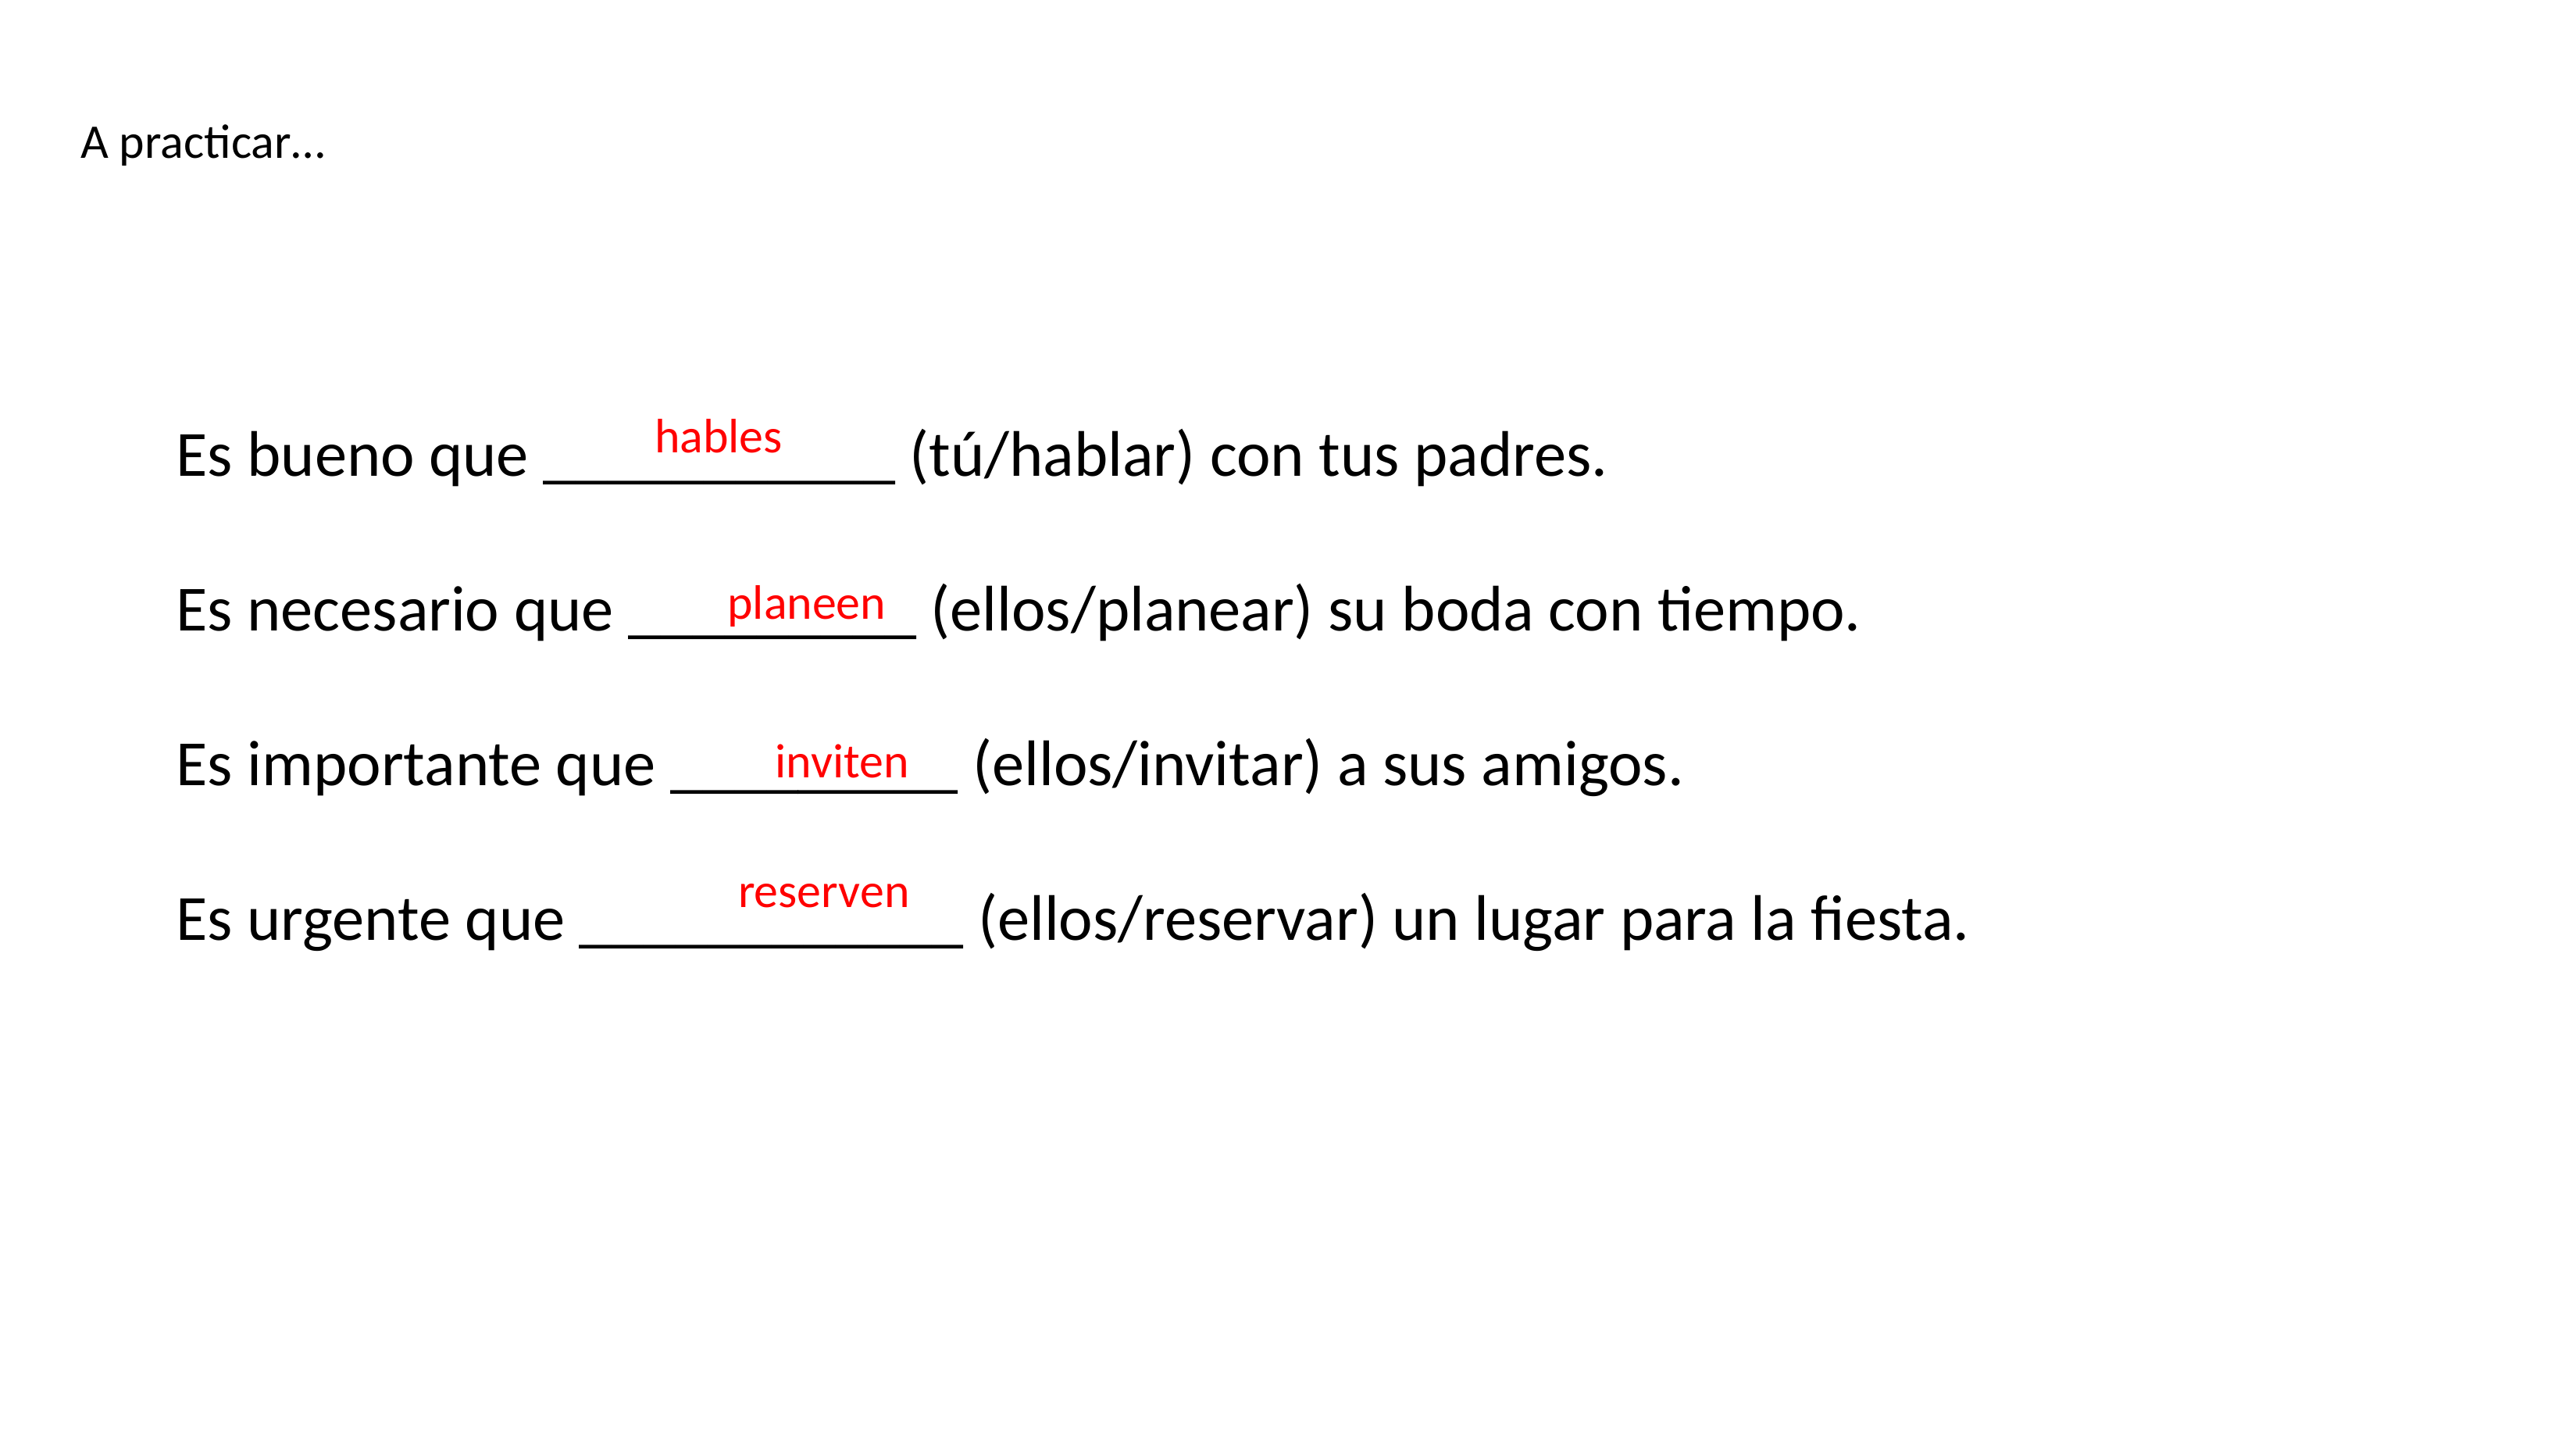

A practicar…
hables
Es bueno que ___________ (tú/hablar) con tus padres.

Es necesario que _________ (ellos/planear) su boda con tiempo.

Es importante que _________ (ellos/invitar) a sus amigos.

Es urgente que ____________ (ellos/reservar) un lugar para la fiesta.
planeen
inviten
reserven